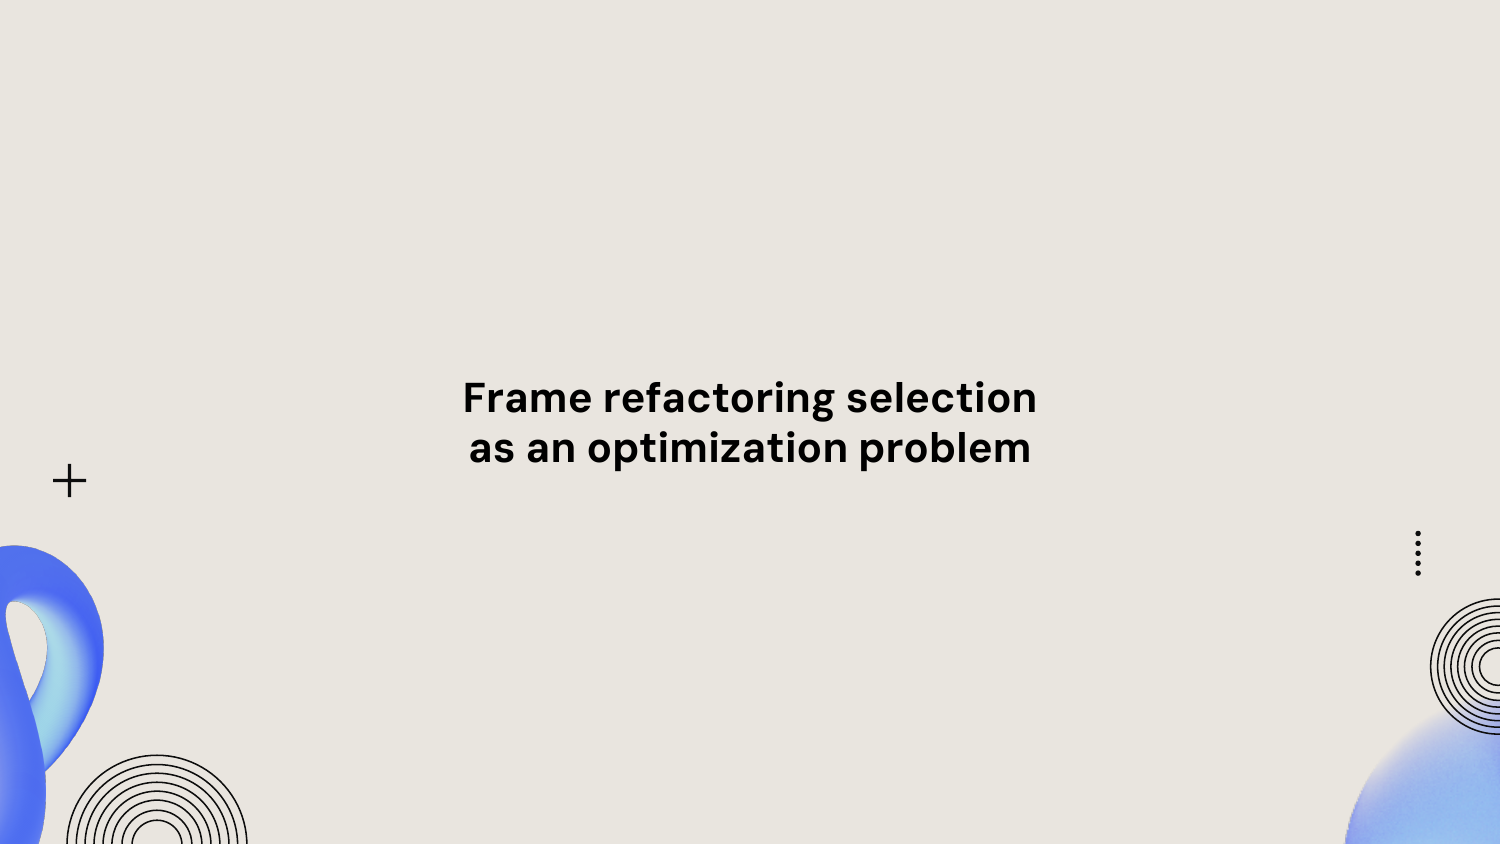

Frame refactoring selection
as an optimization problem